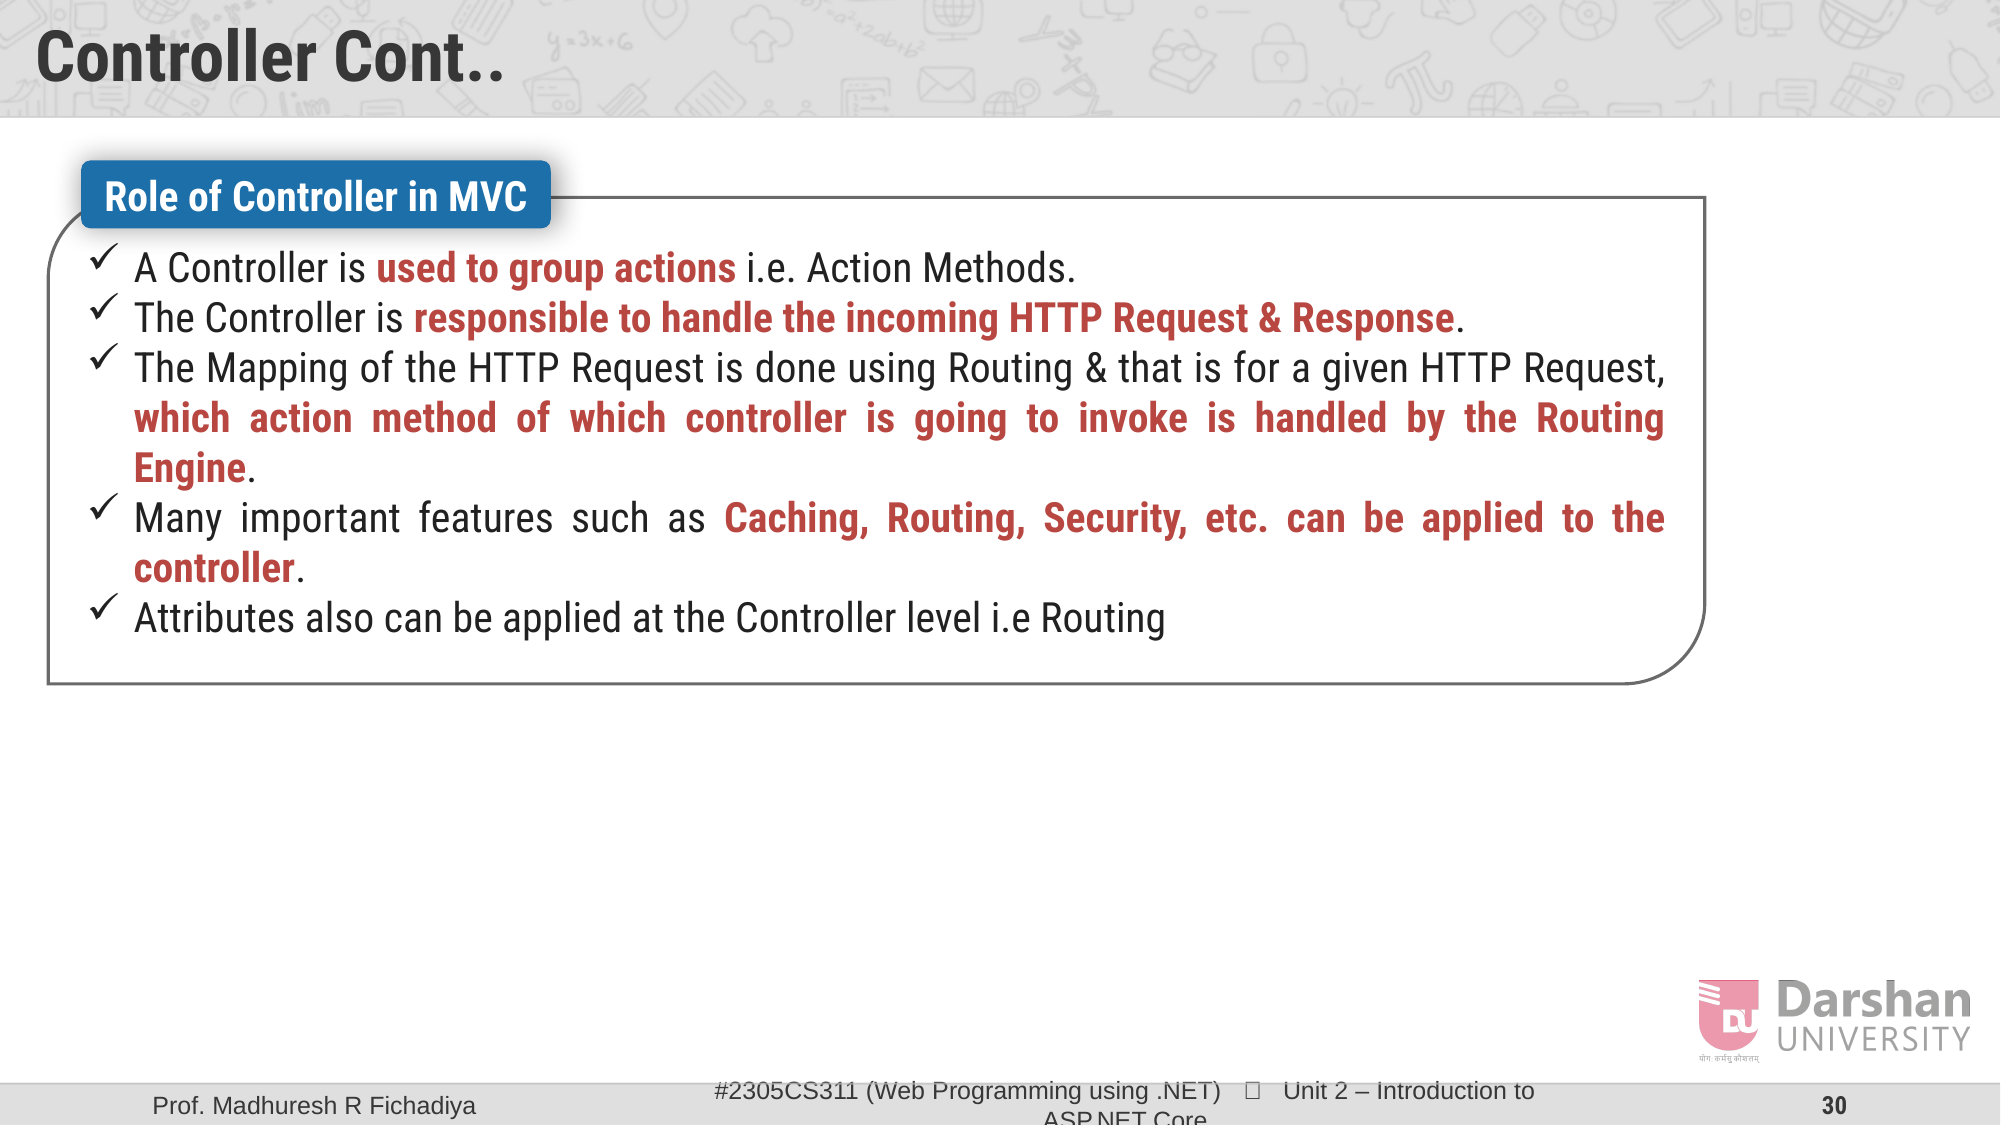

# Controller Cont..

Role of Controller in MVC
A Controller is used to group actions i.e. Action Methods.
The Controller is responsible to handle the incoming HTTP Request & Response.
The Mapping of the HTTP Request is done using Routing & that is for a given HTTP Request, which action method of which controller is going to invoke is handled by the Routing Engine.
Many important features such as Caching, Routing, Security, etc. can be applied to the controller.
Attributes also can be applied at the Controller level i.e Routing